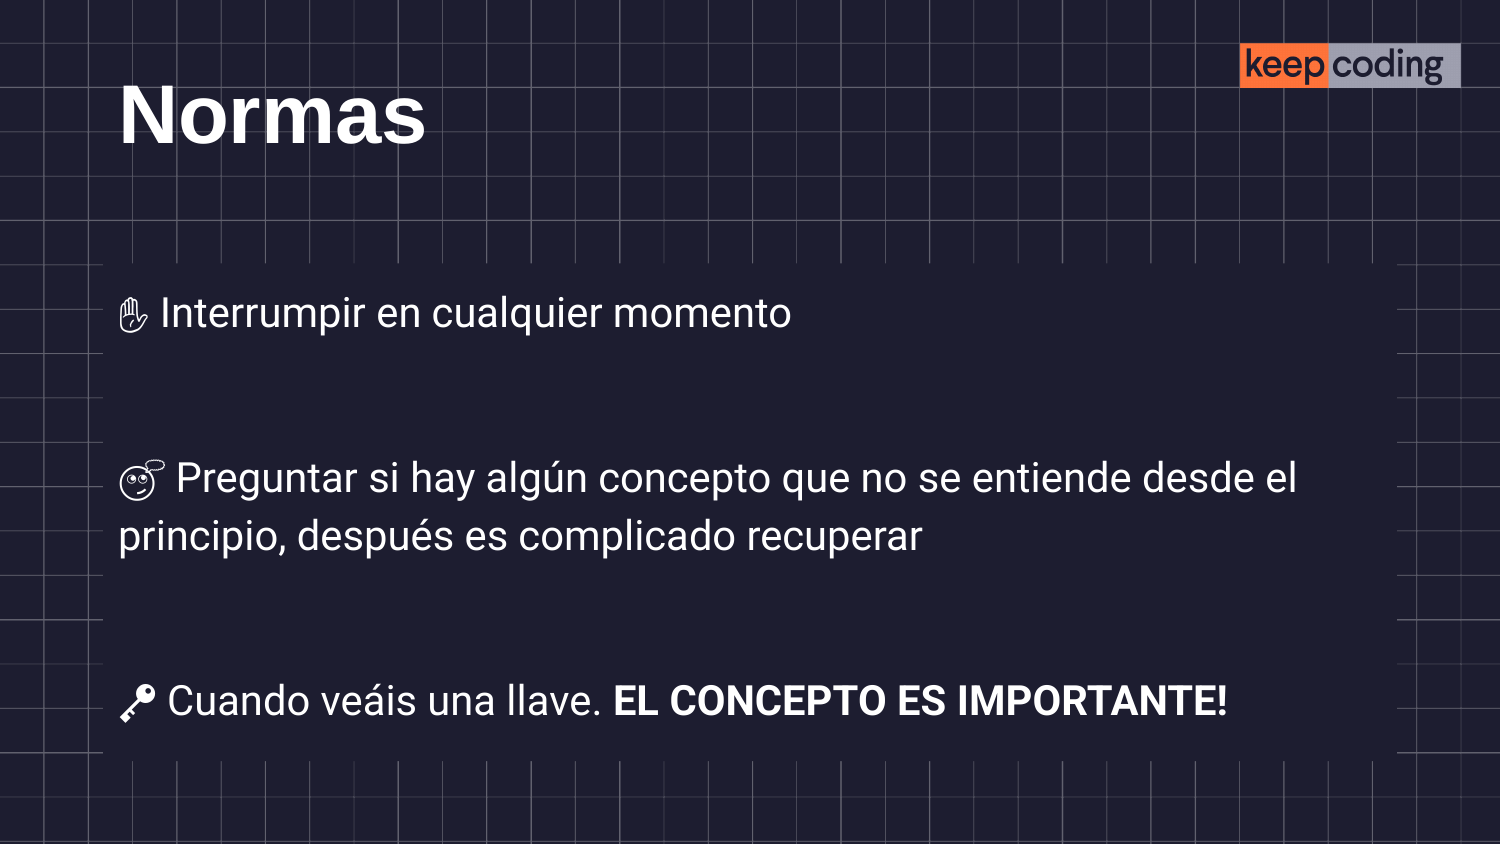

# Normas
✋ Interrumpir en cualquier momento

🤔 Preguntar si hay algún concepto que no se entiende desde el principio, después es complicado recuperar

🔑 Cuando veáis una llave. EL CONCEPTO ES IMPORTANTE!